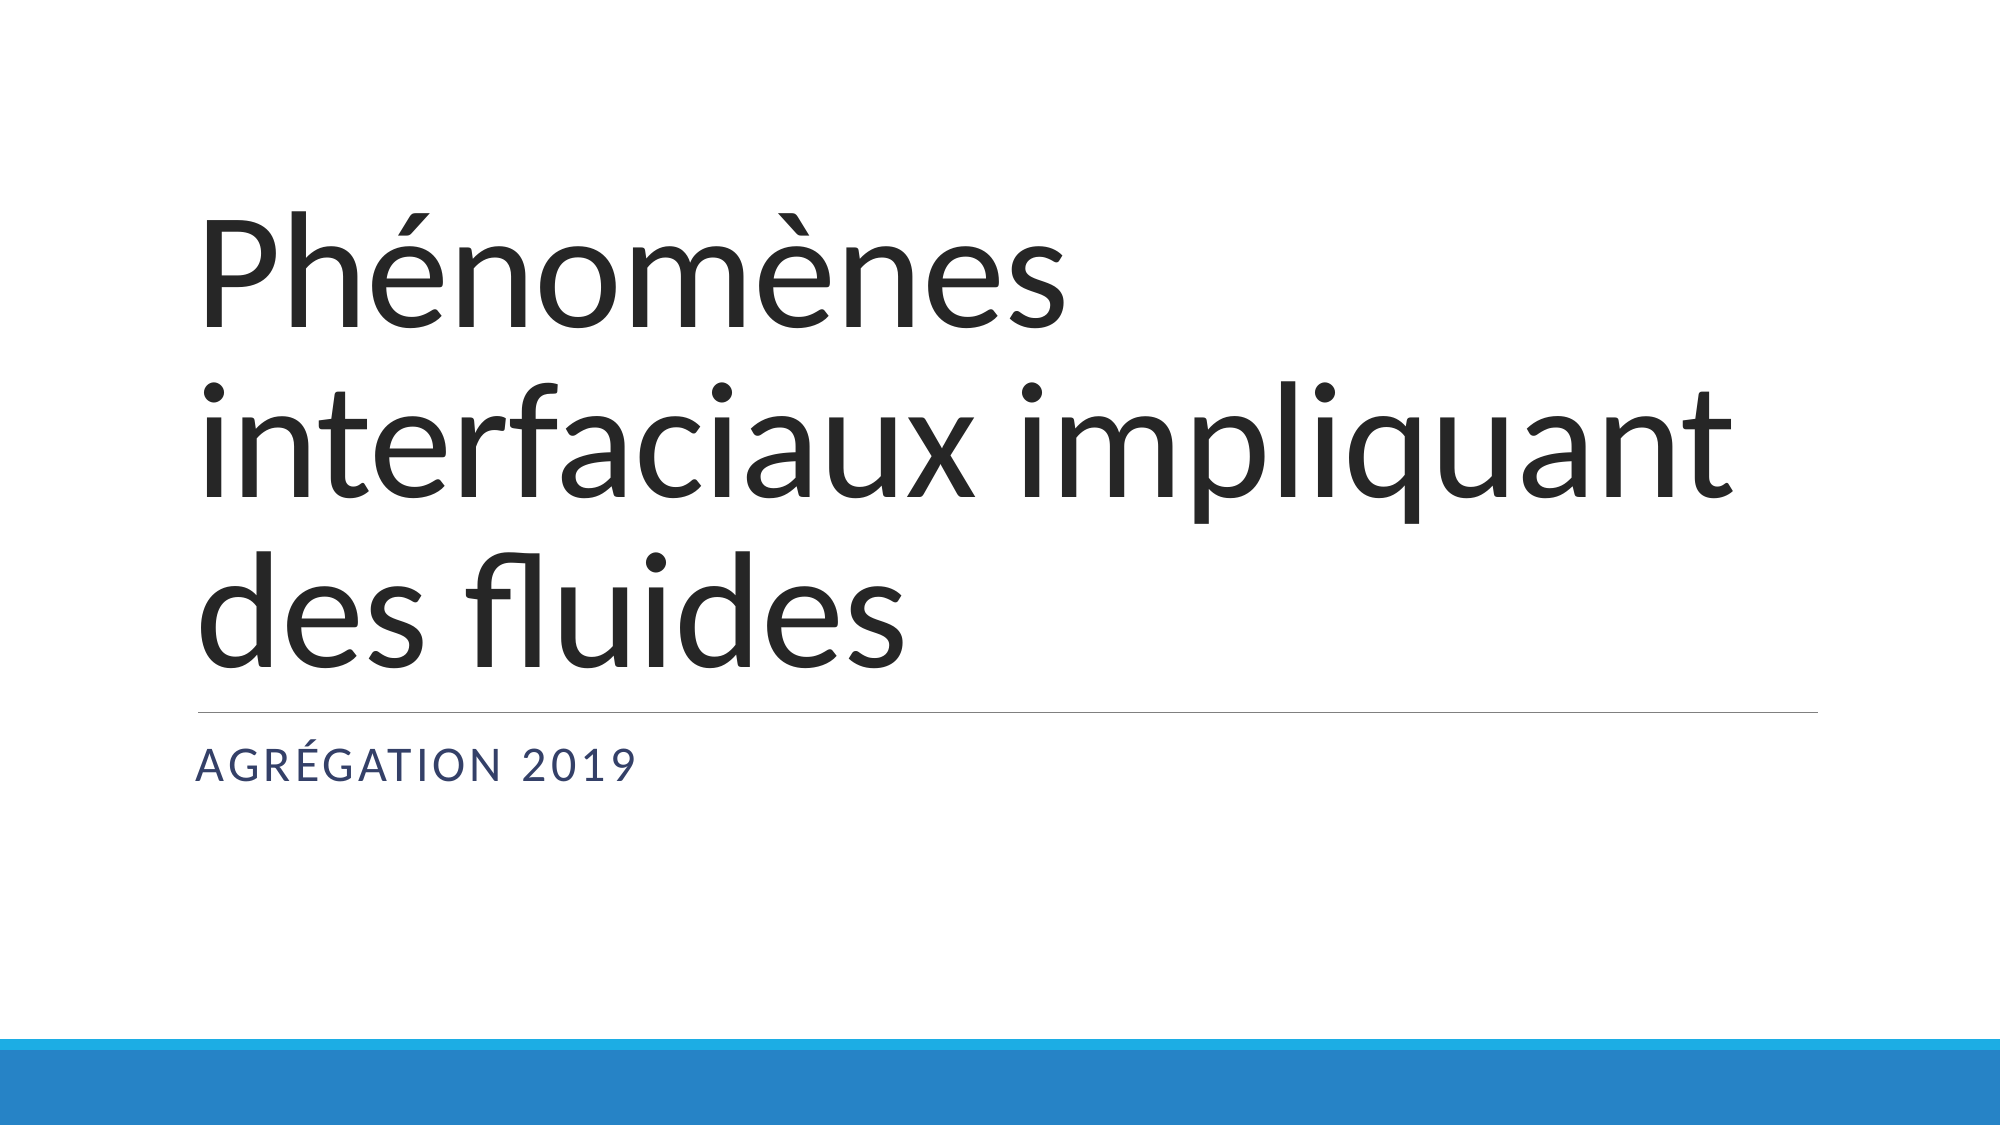

# Phénomènes interfaciaux impliquant des fluides
Agrégation 2019